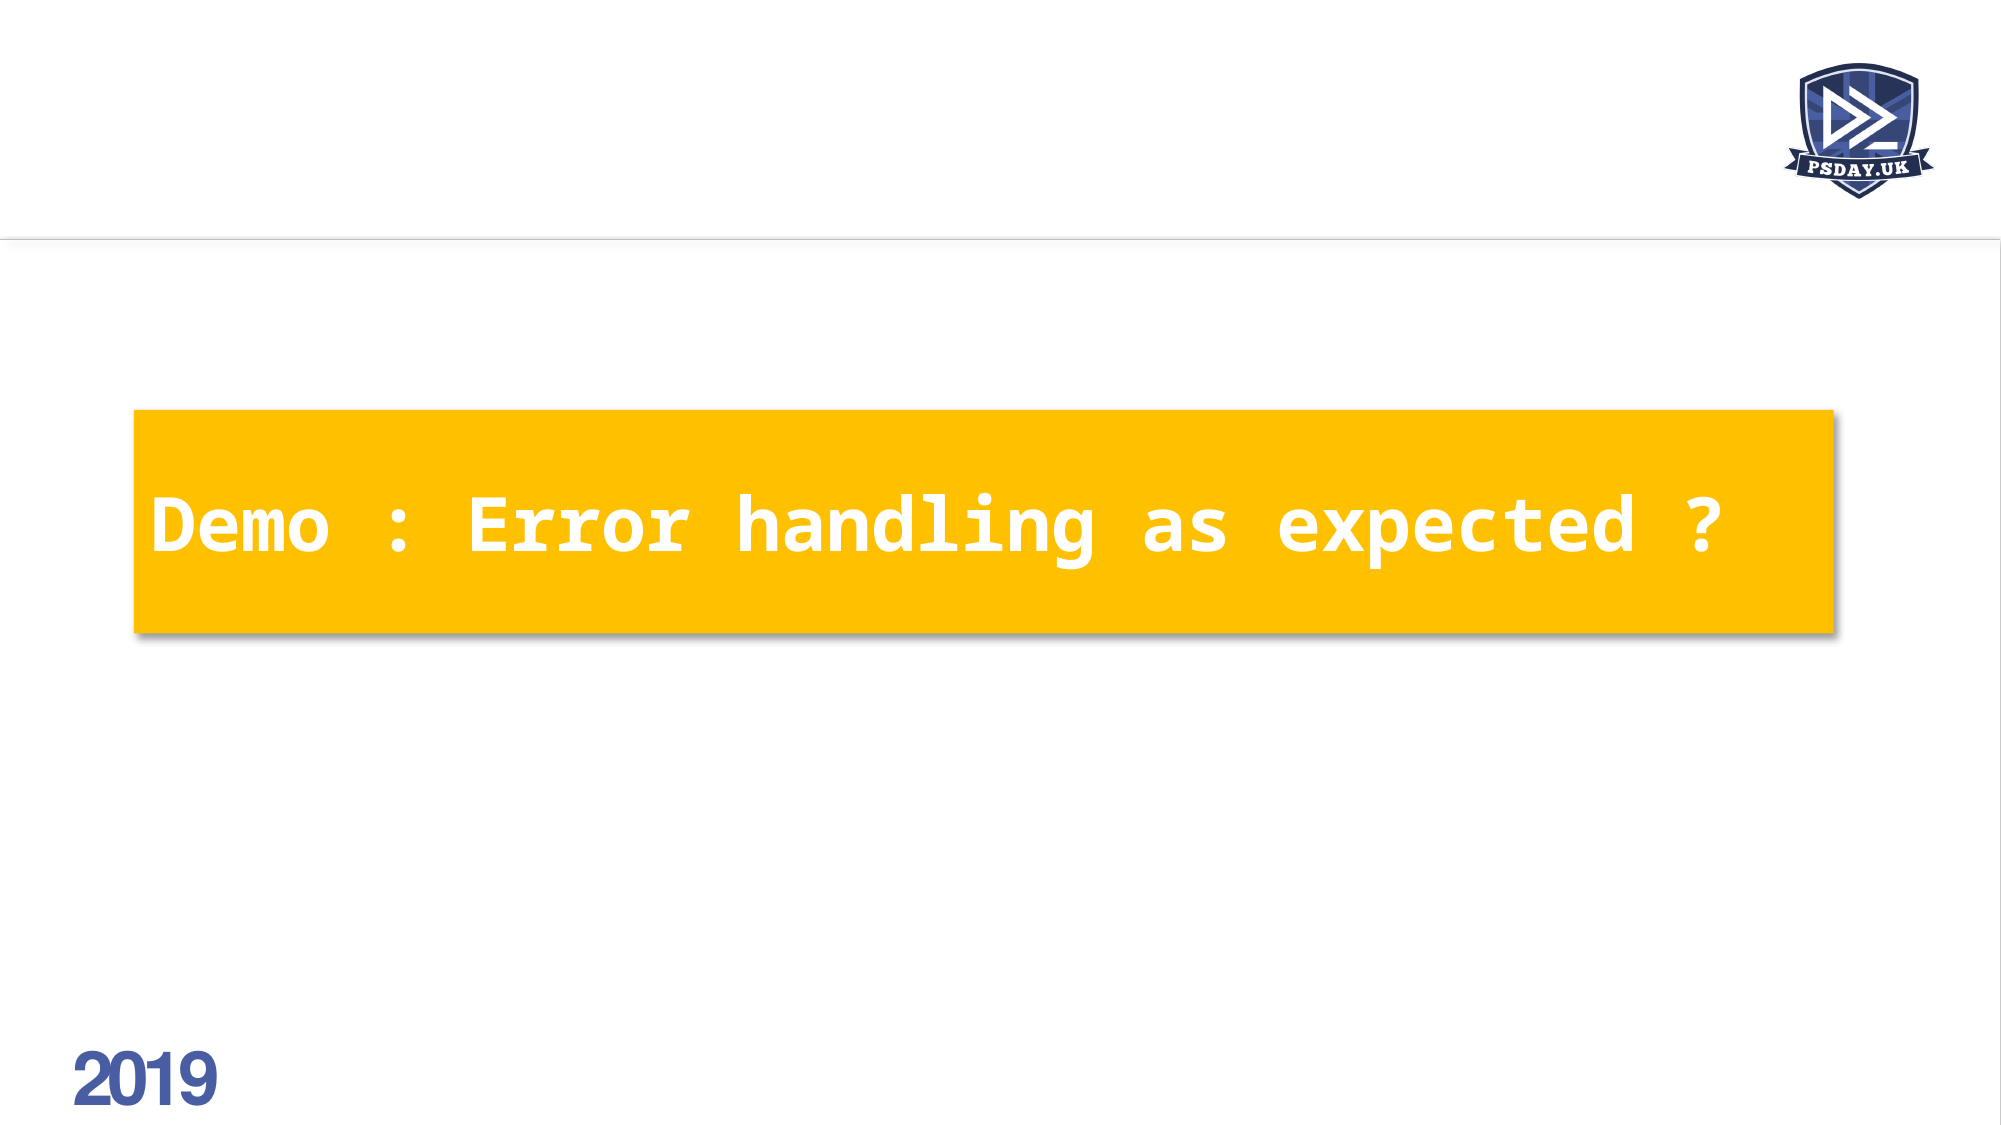

# Demo : Error handling as expected ?